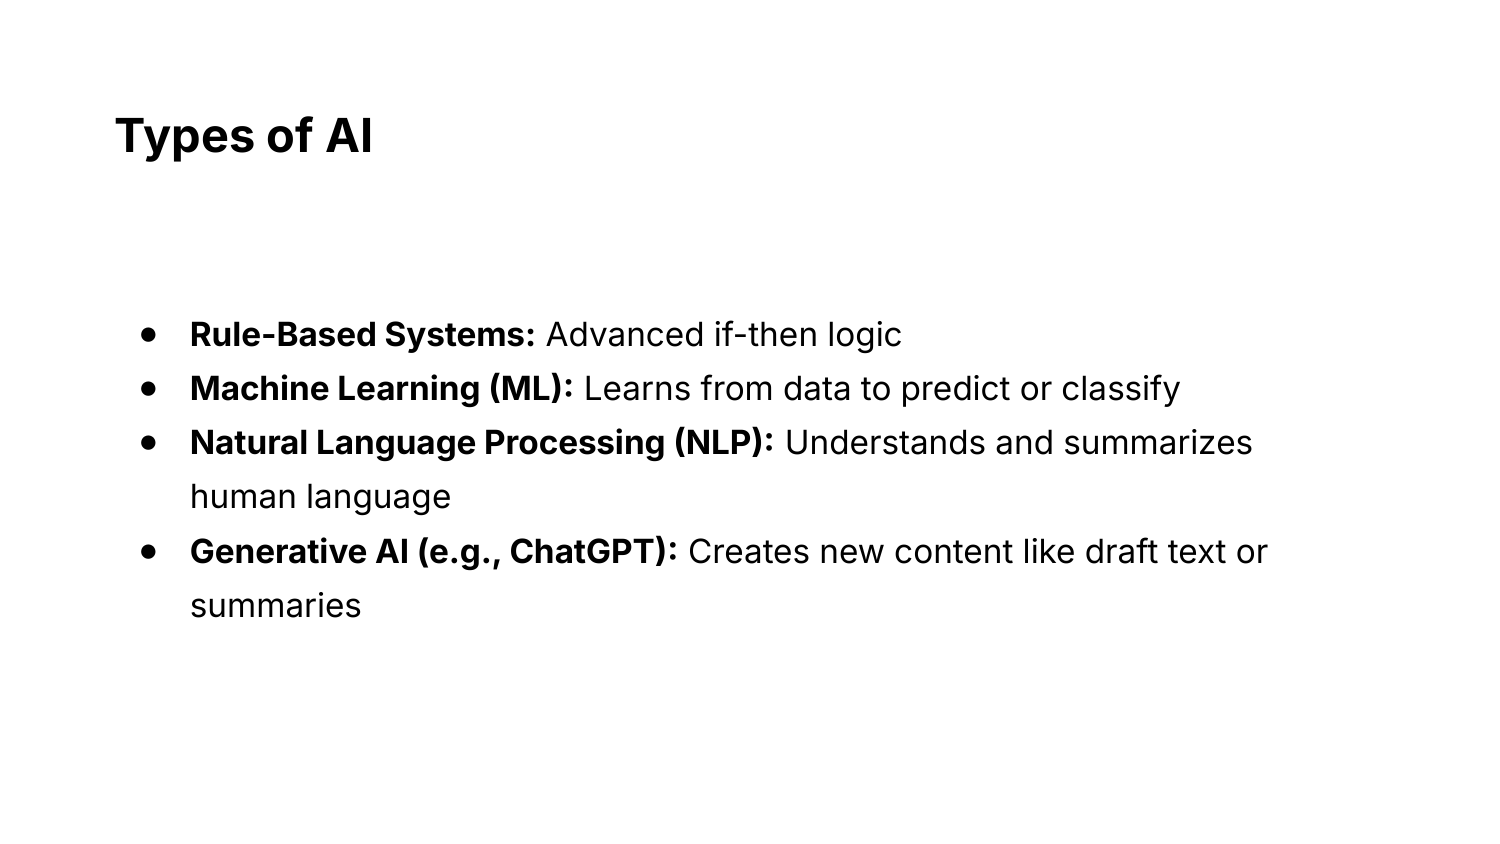

Types of AI
Rule-Based Systems: Advanced if-then logic
Machine Learning (ML): Learns from data to predict or classify
Natural Language Processing (NLP): Understands and summarizes human language
Generative AI (e.g., ChatGPT): Creates new content like draft text or summaries